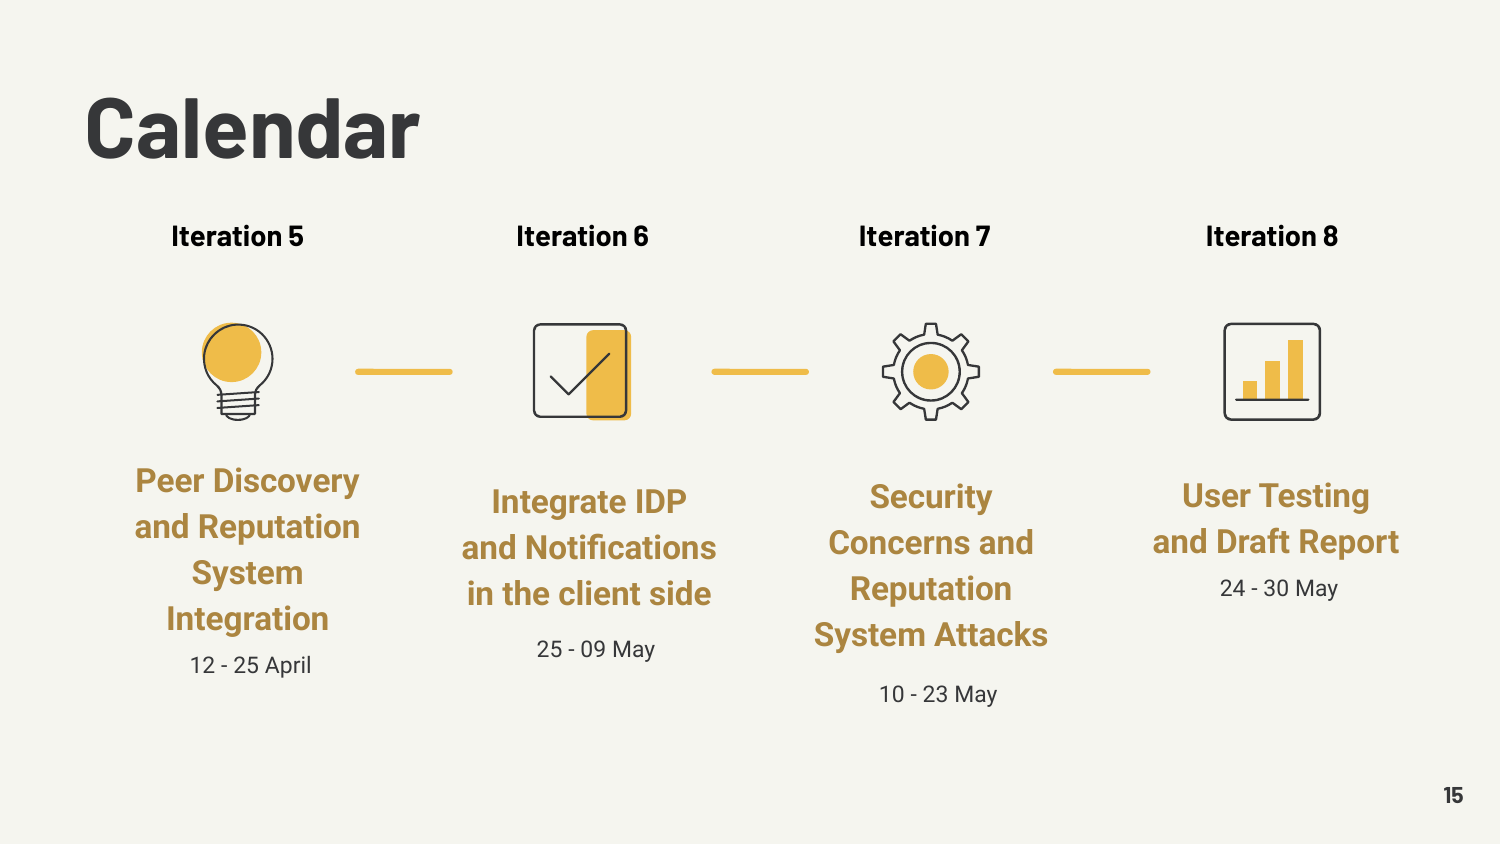

# Calendar
Iteration 6
Iteration 5
Iteration 7
Iteration 8

Peer Discovery and Reputation System Integration

 12 - 25 April

Integrate IDP and Notifications in the client side

 25 - 09 May

User Testing and Draft Report

 24 - 30 May

Security Concerns and Reputation System Attacks
10 - 23 May

15